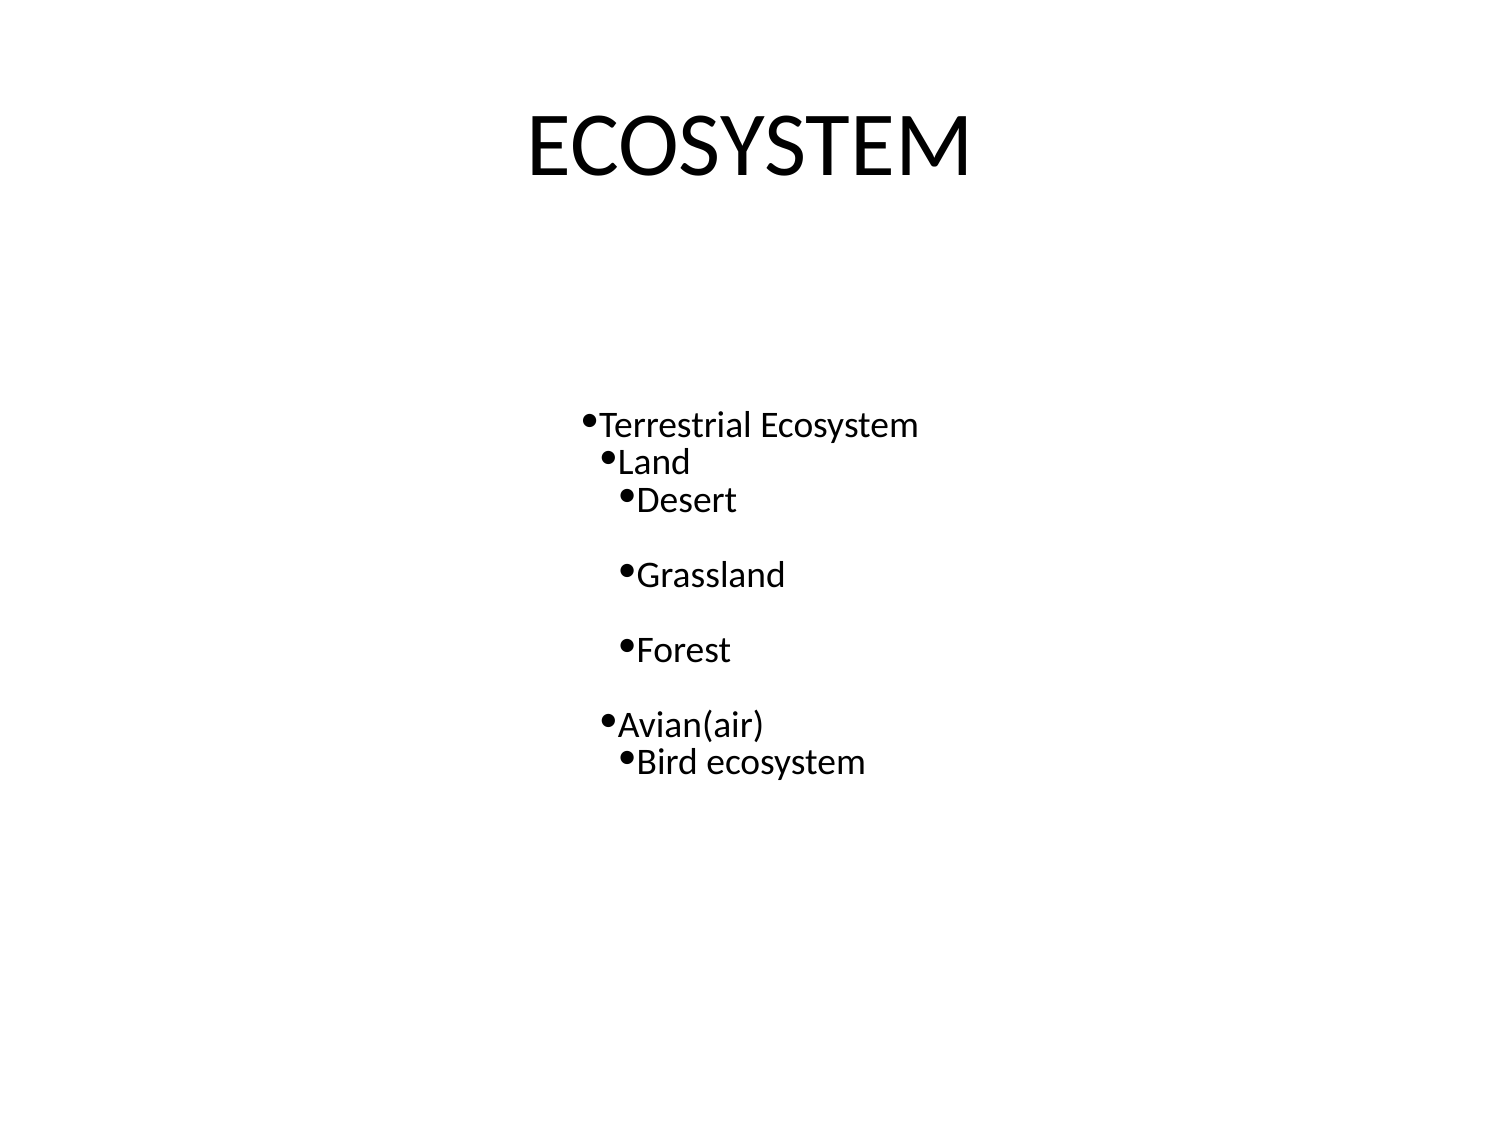

# ECOSYSTEM
Terrestrial Ecosystem
Land
Desert

Grassland

Forest

Avian(air)
Bird ecosystem